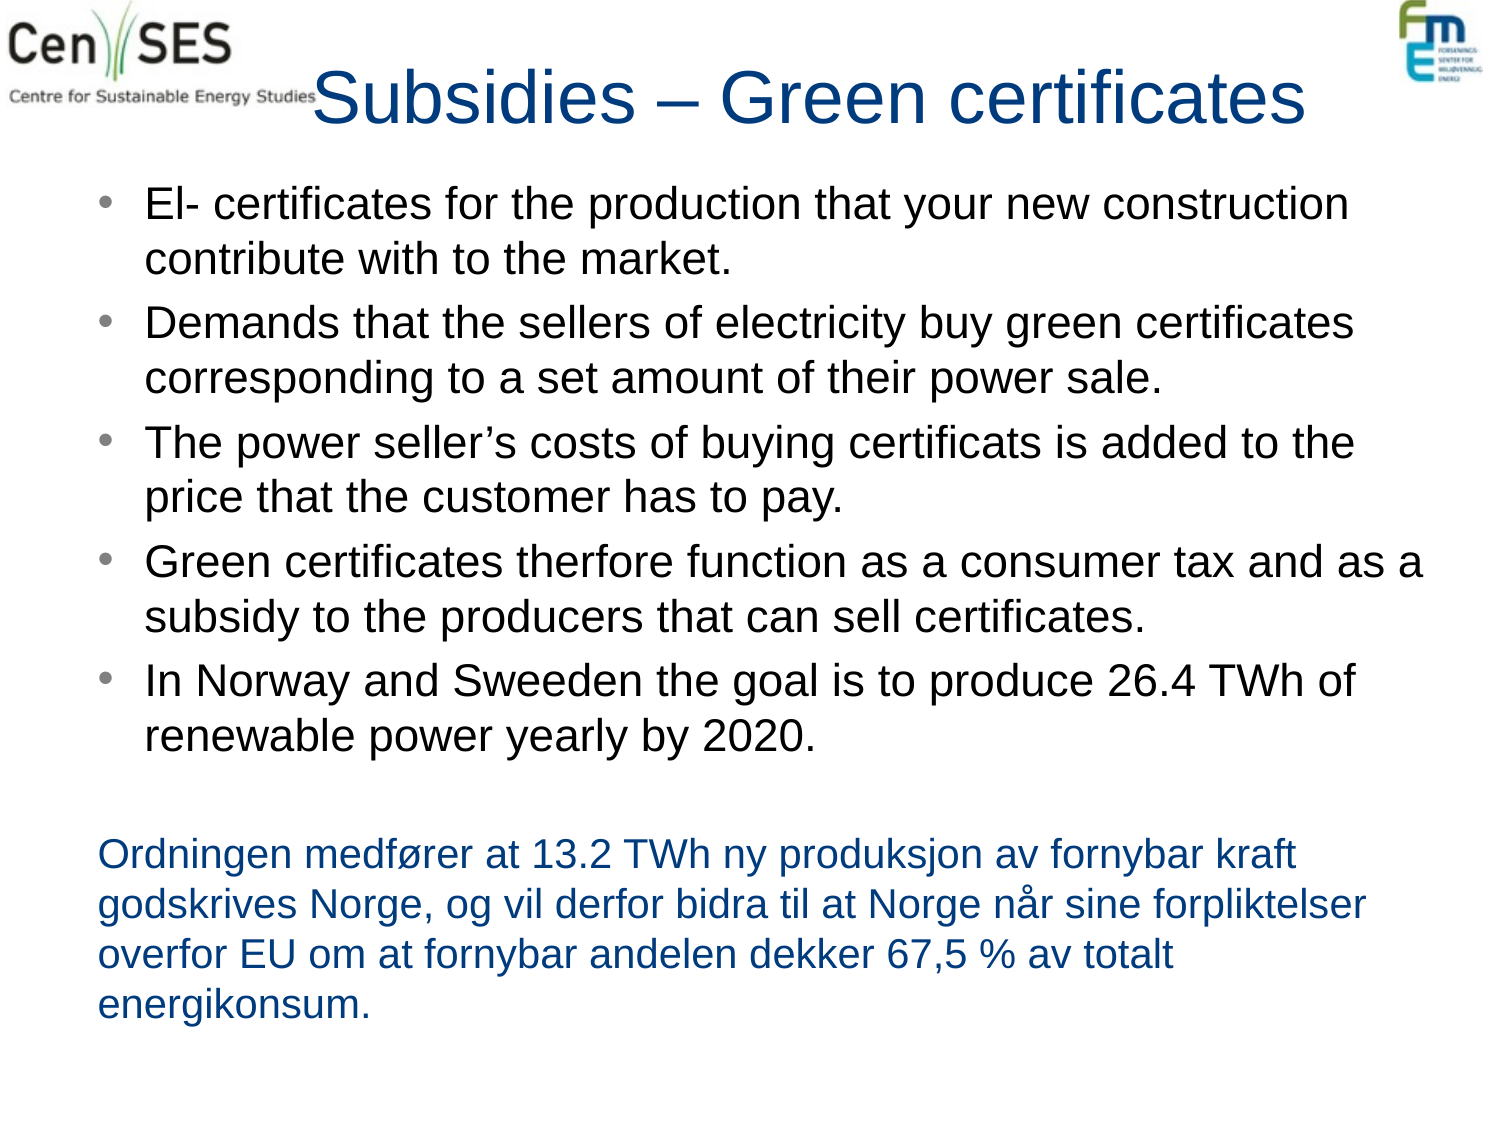

# Subsidies – Green certificates
El- certificates for the production that your new construction contribute with to the market.
Demands that the sellers of electricity buy green certificates corresponding to a set amount of their power sale.
The power seller’s costs of buying certificats is added to the price that the customer has to pay.
Green certificates therfore function as a consumer tax and as a subsidy to the producers that can sell certificates.
In Norway and Sweeden the goal is to produce 26.4 TWh of renewable power yearly by 2020.

Ordningen medfører at 13.2 TWh ny produksjon av fornybar kraft godskrives Norge, og vil derfor bidra til at Norge når sine forpliktelser overfor EU om at fornybar andelen dekker 67,5 % av totalt energikonsum.